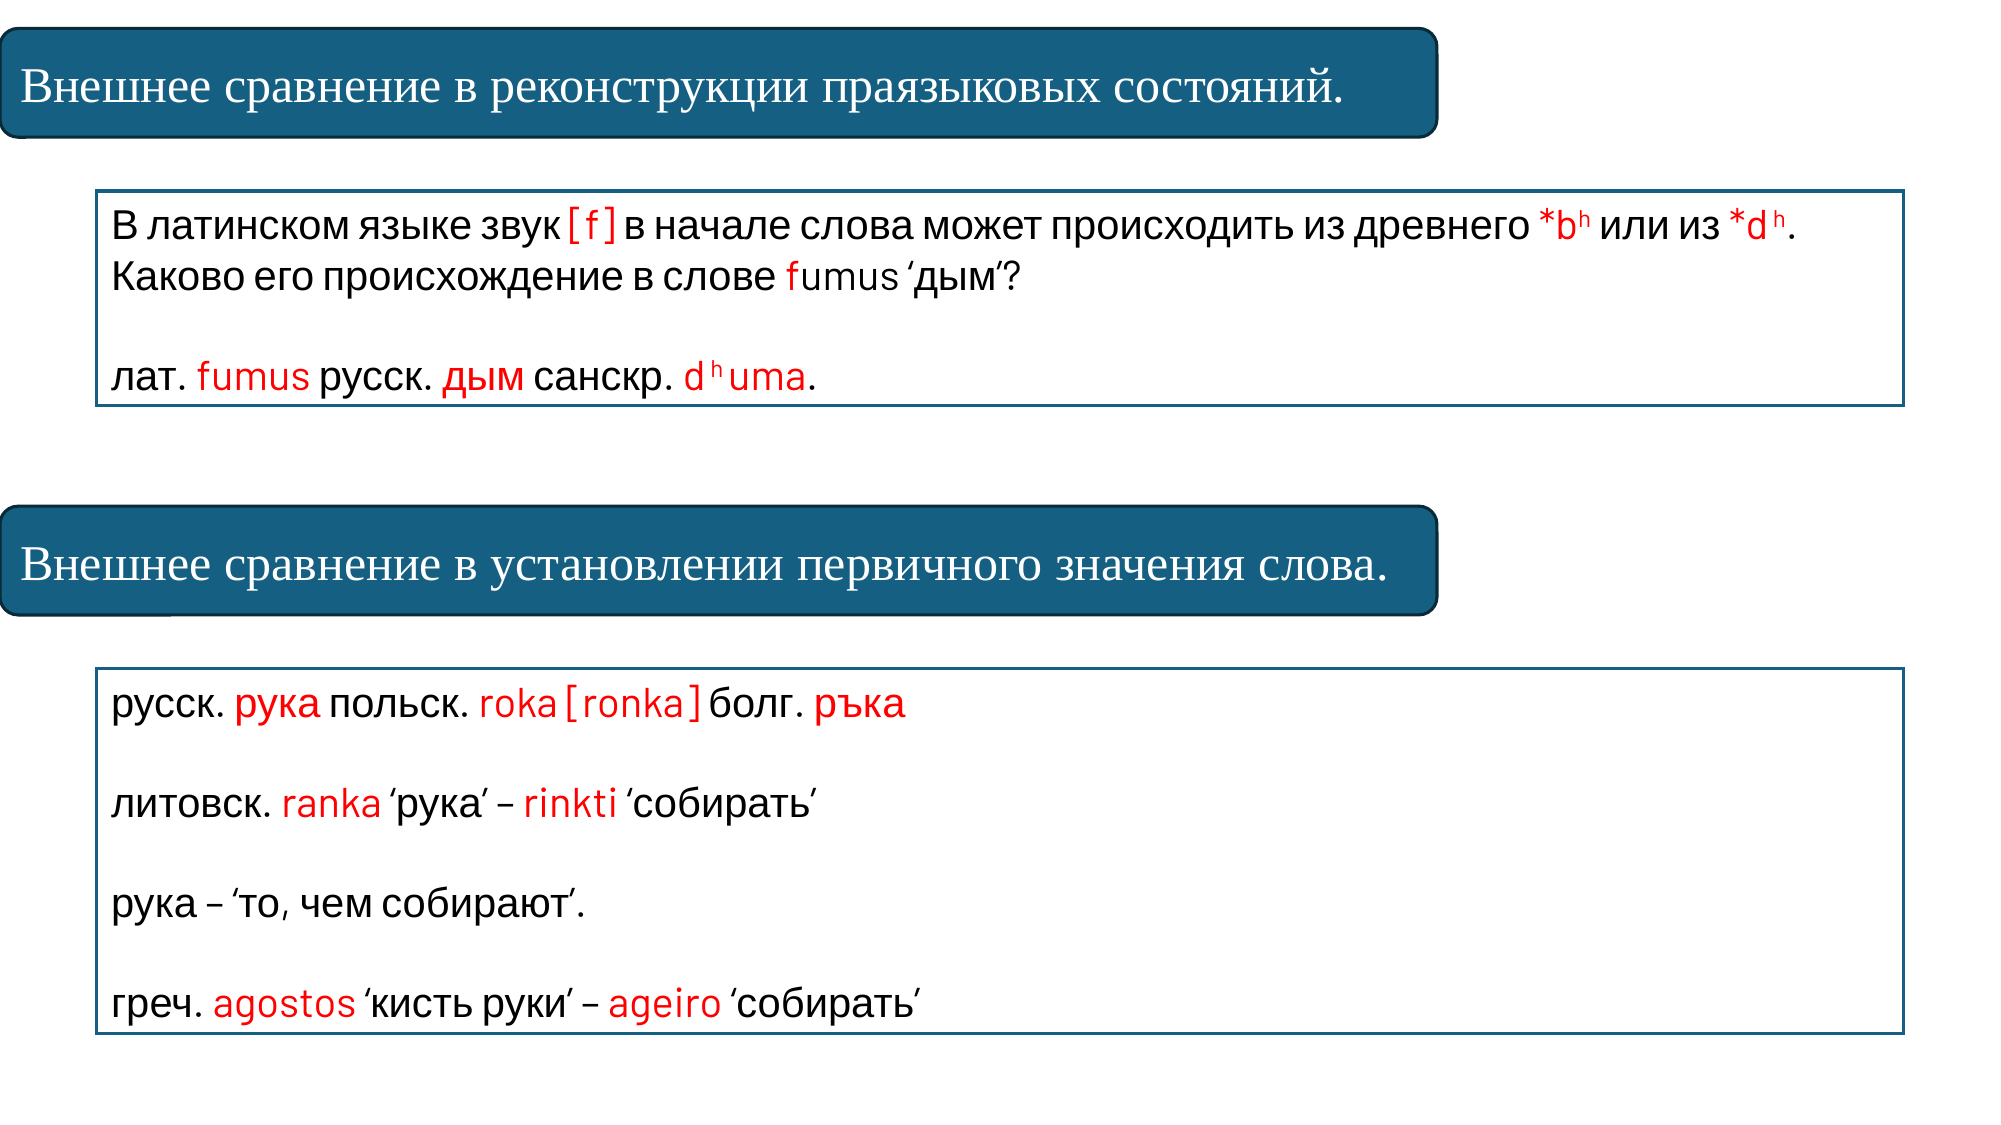

Внешнее сравнение в реконструкции праязыковых состояний.
В латинском языке звук [f] в начале слова может происходить из древнего *bh или из *d h. Каково его происхождение в слове fumus ‘дым’?

лат. fumus русск. дым санскр. d h uma.
Внешнее сравнение в установлении первичного значения слова.
русск. рука польск. roka [ronka] болг. ръка

литовск. ranka ‘рука’ – rinkti ‘собирать’

рука – ‘то, чем собирают’.

греч. agostos ‘кисть руки’ – ageiro ‘собирать’